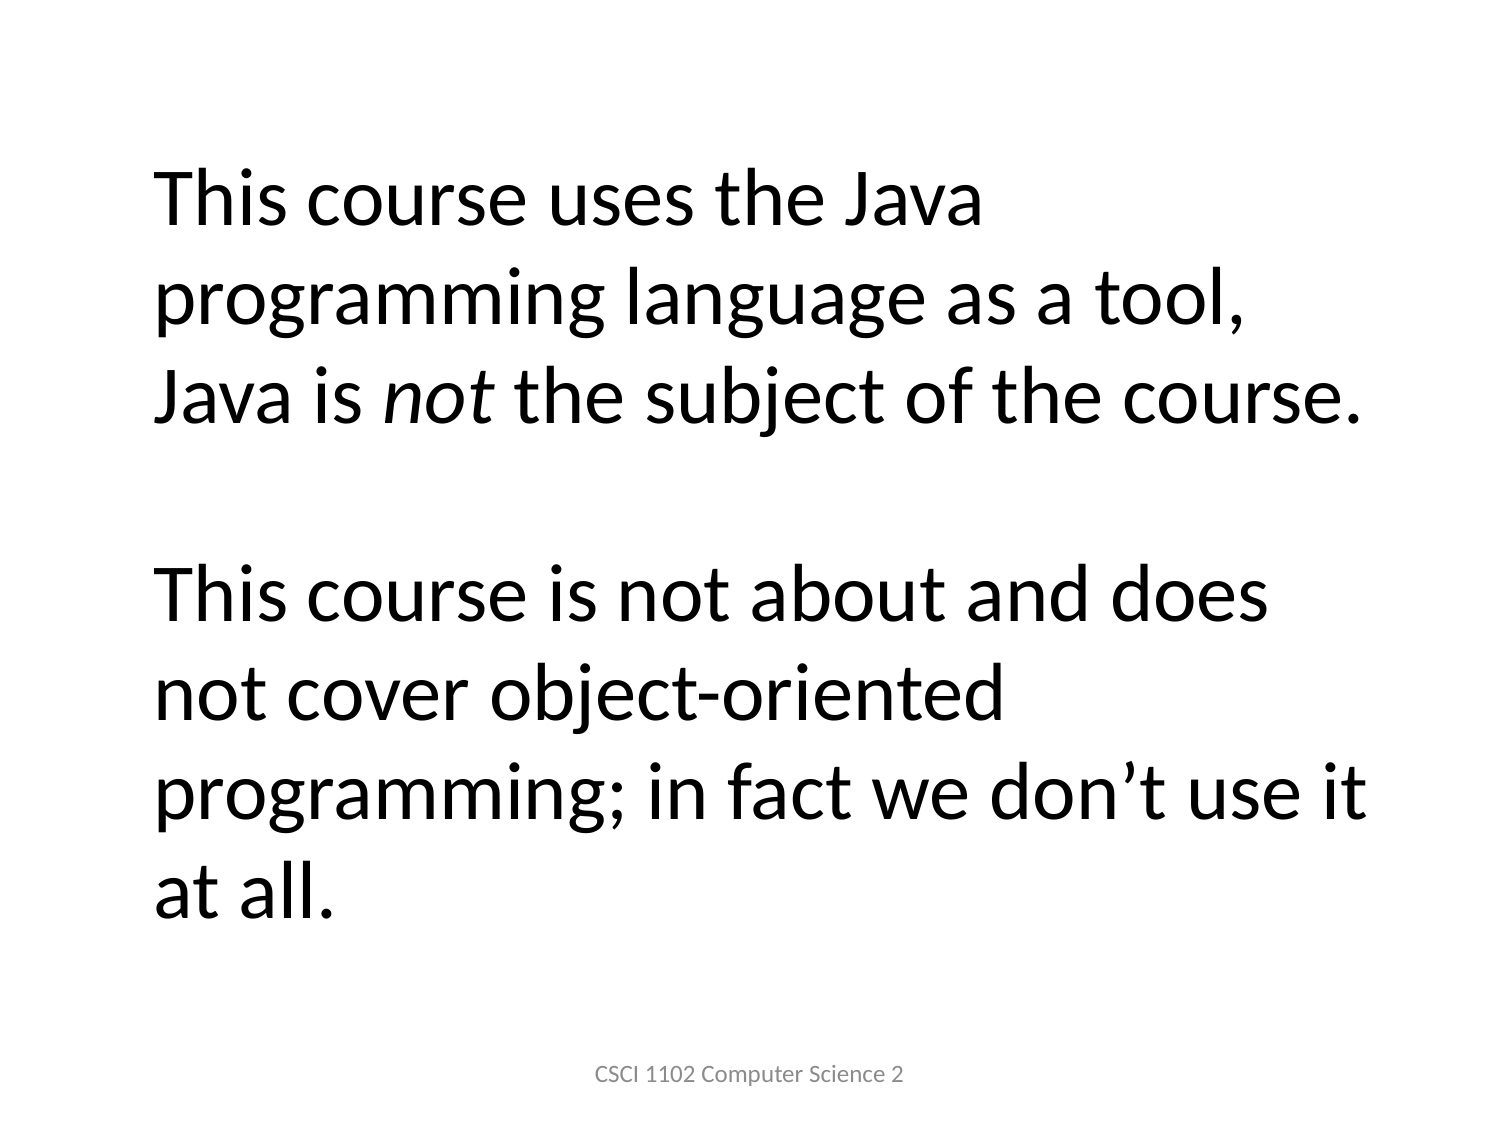

# This course uses the Java programming language as a tool, Java is not the subject of the course. This course is not about and does not cover object-oriented programming; in fact we don’t use it at all.
CSCI 1102 Computer Science 2